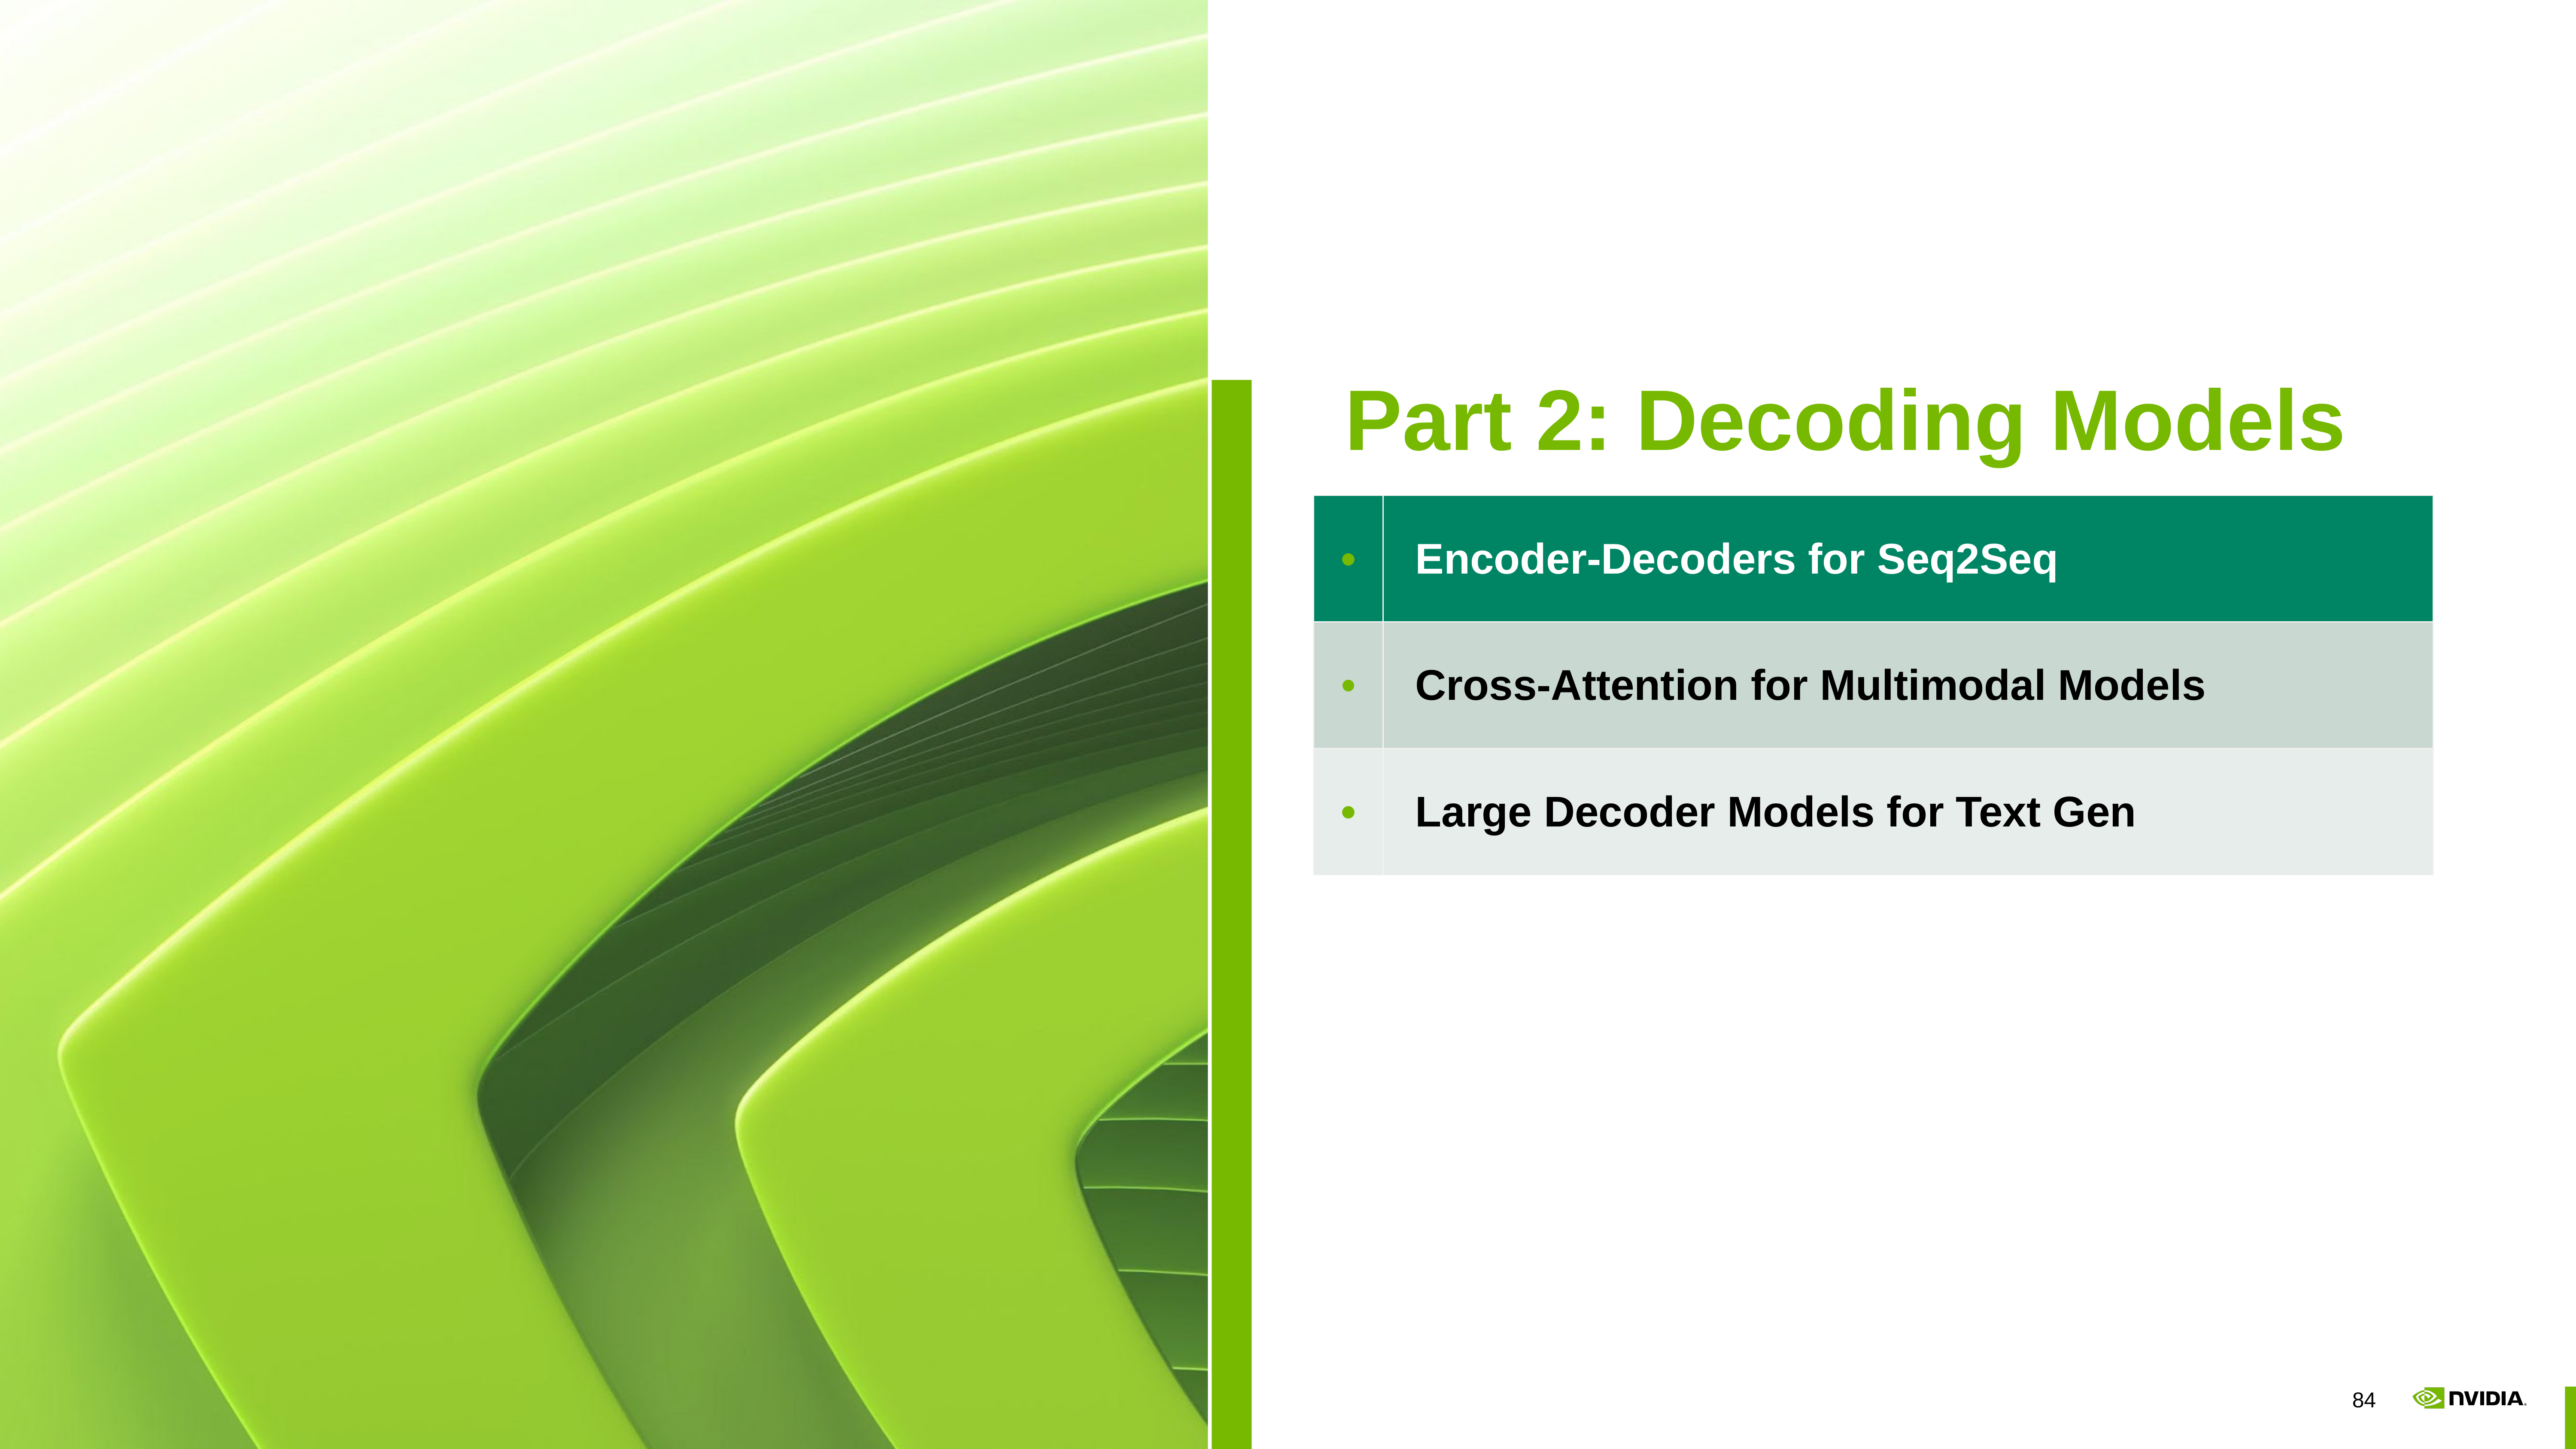

Part 2: Decoding Models
| • | Encoder-Decoders for Seq2Seq |
| --- | --- |
| • | Cross-Attention for Multimodal Models |
| • | Large Decoder Models for Text Gen |